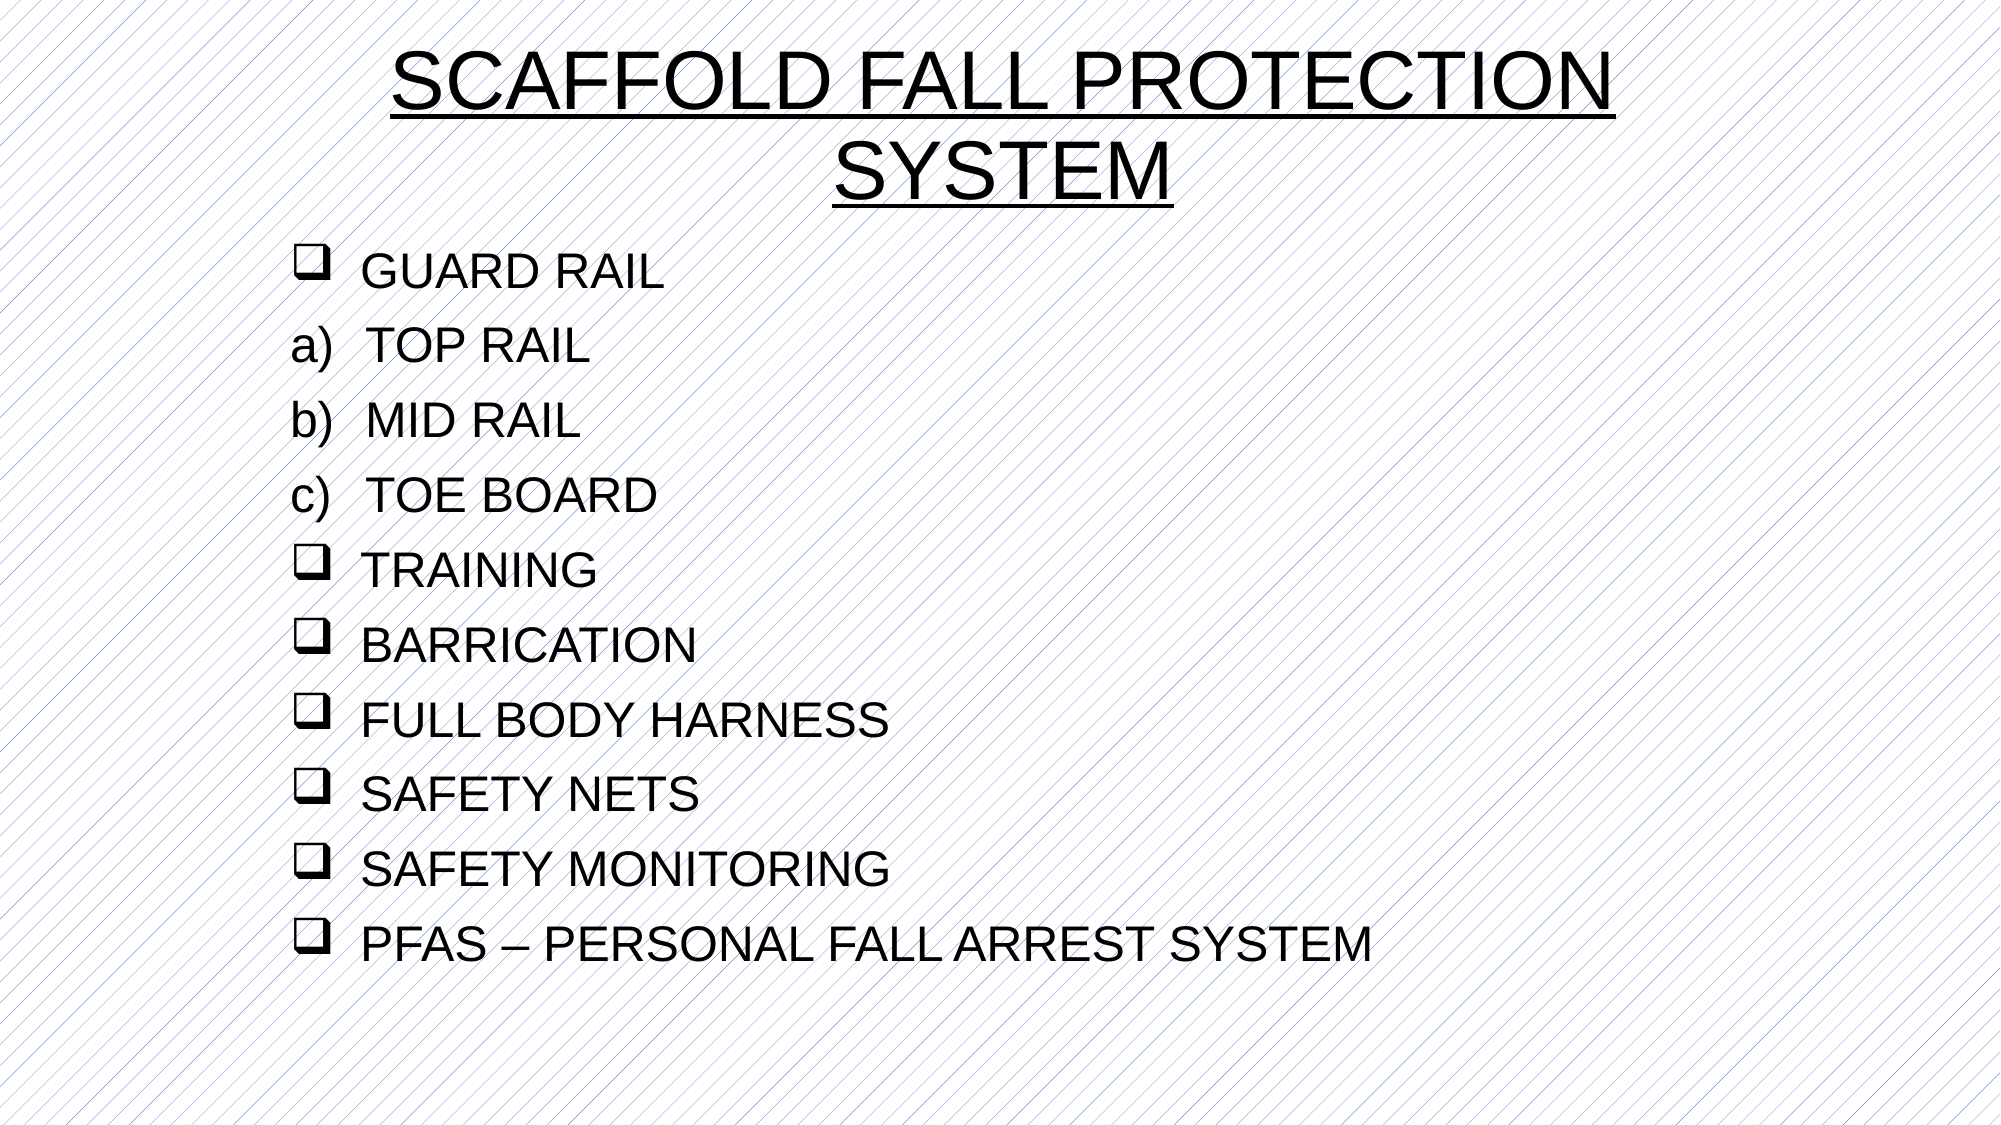

# SCAFFOLD FALL PROTECTION SYSTEM
 GUARD RAIL
TOP RAIL
MID RAIL
TOE BOARD
 TRAINING
 BARRICATION
 FULL BODY HARNESS
 SAFETY NETS
 SAFETY MONITORING
 PFAS – PERSONAL FALL ARREST SYSTEM